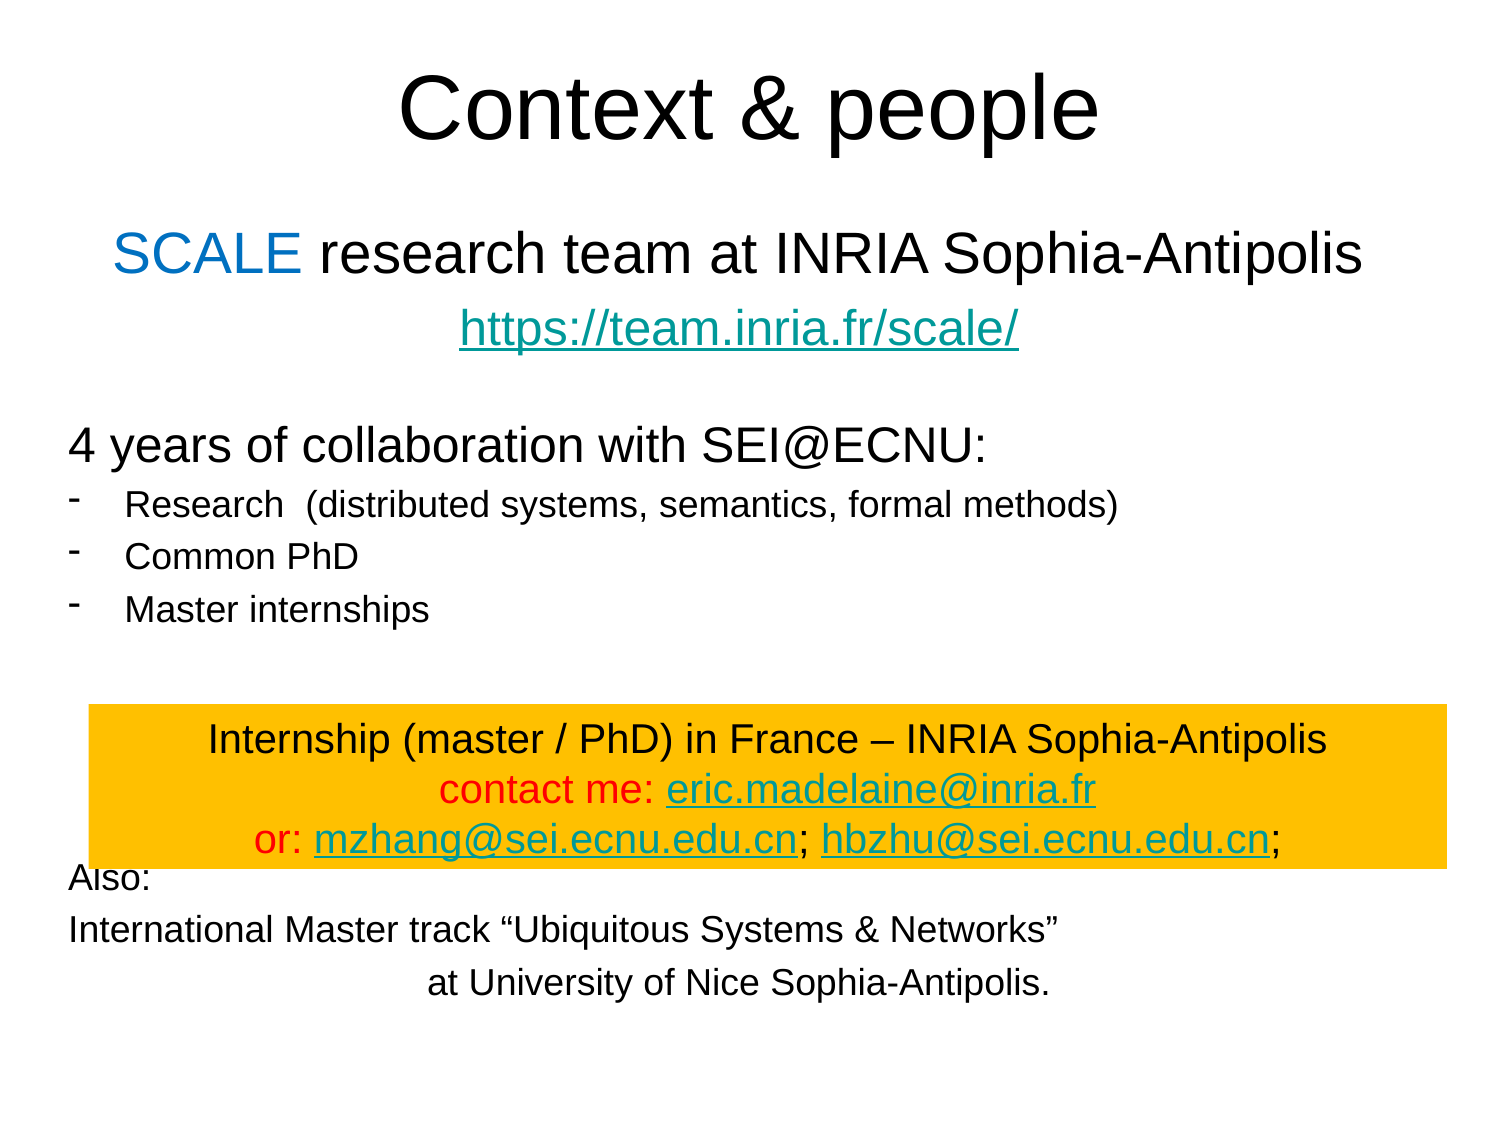

# Context & people
Scale research team at INRIA Sophia-Antipolis
https://team.inria.fr/scale/

4 years of collaboration with SEI@ECNU:
Research  (distributed systems, semantics, formal methods)
Common PhD
Master internships

Also:
International Master track “Ubiquitous Systems & Networks”
at University of Nice Sophia-Antipolis.
Internship (master / PhD) in France – INRIA Sophia-Antipolis
contact me: eric.madelaine@inria.fr
or: mzhang@sei.ecnu.edu.cn; hbzhu@sei.ecnu.edu.cn;
MDE@SEI  School  --  ECNU, Shanghai, July 2015